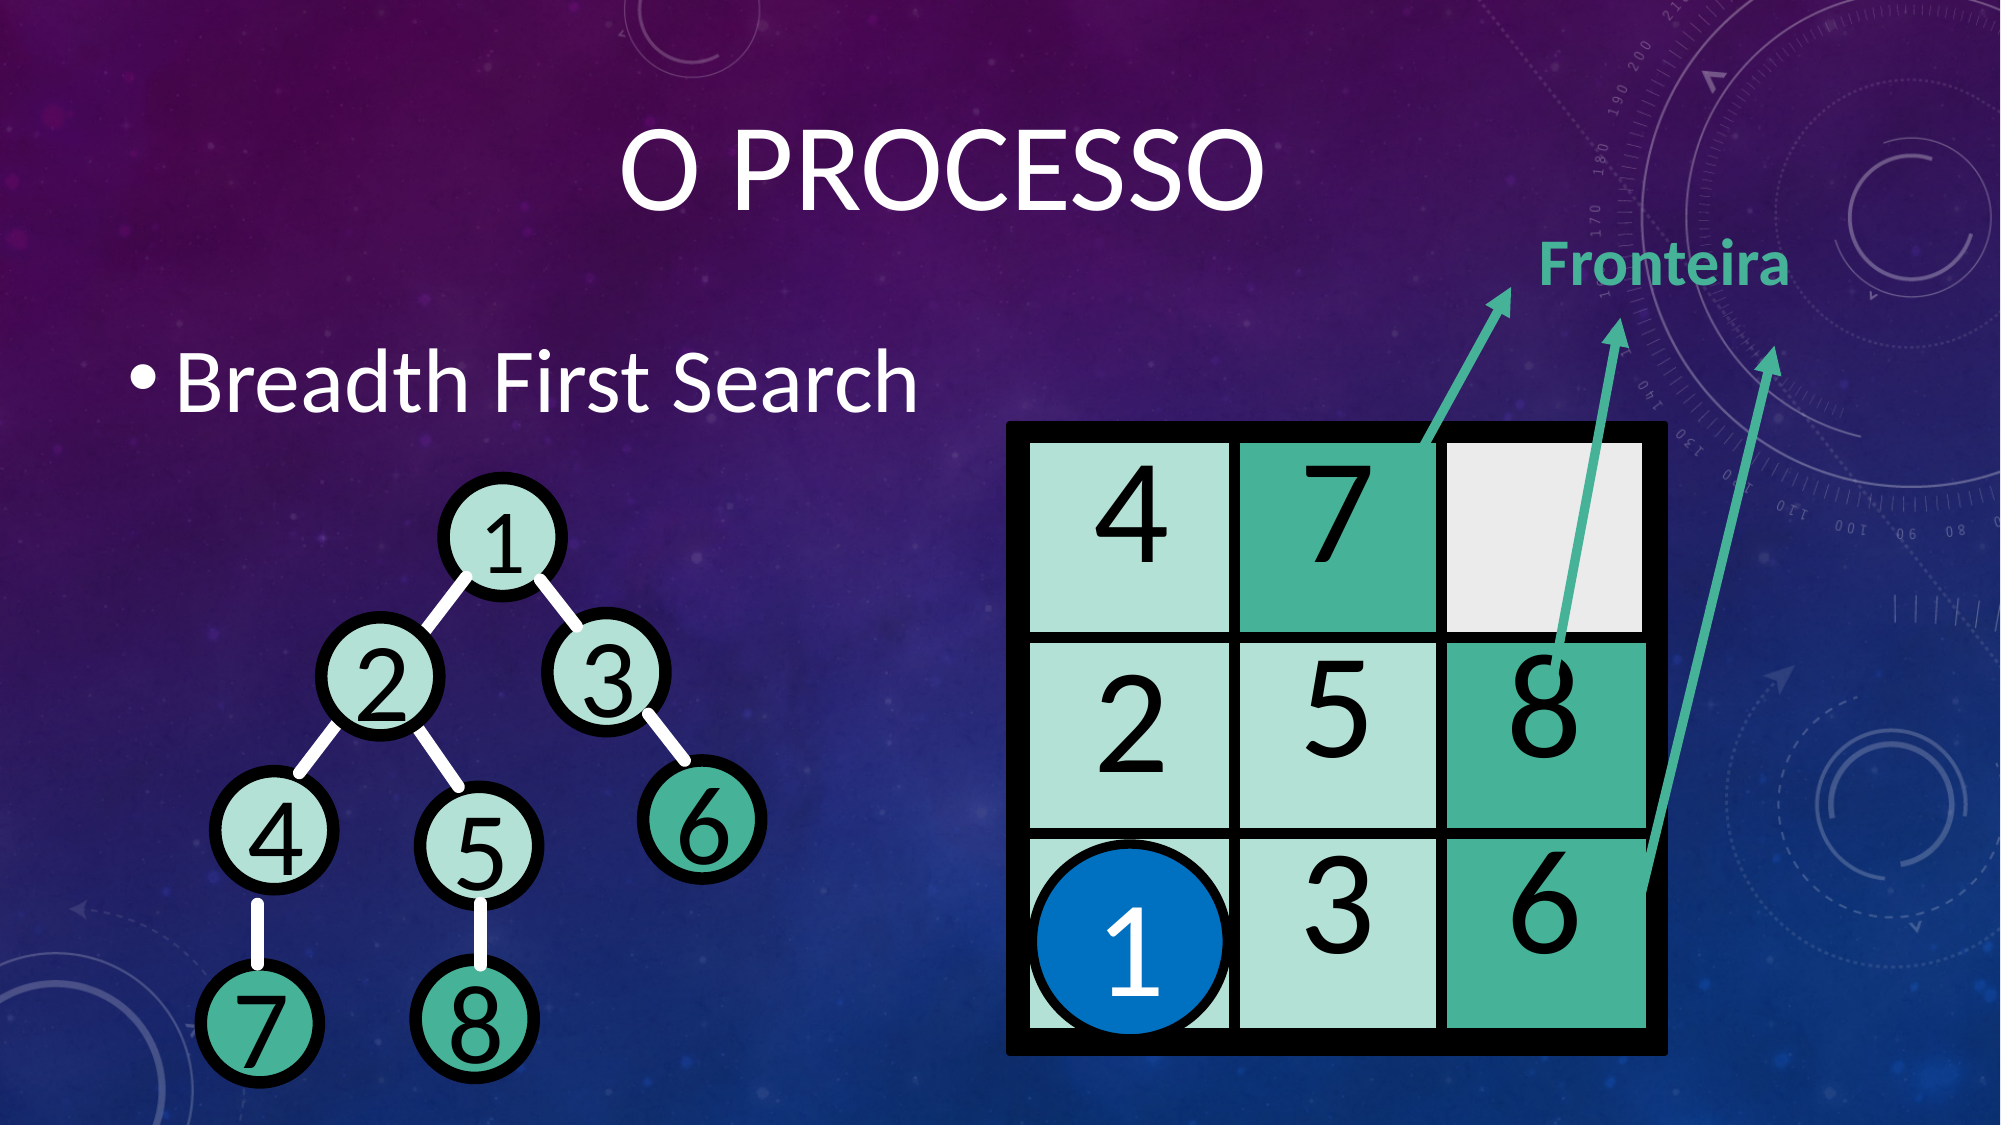

# O PROCESSO
Fronteira
Breadth First Search

| 4 | 7 |  |
| --- | --- | --- |
| 2 | 5 | 8 |
|  | 3 | 6 |
1
3
2
6
4
5
1
8
7